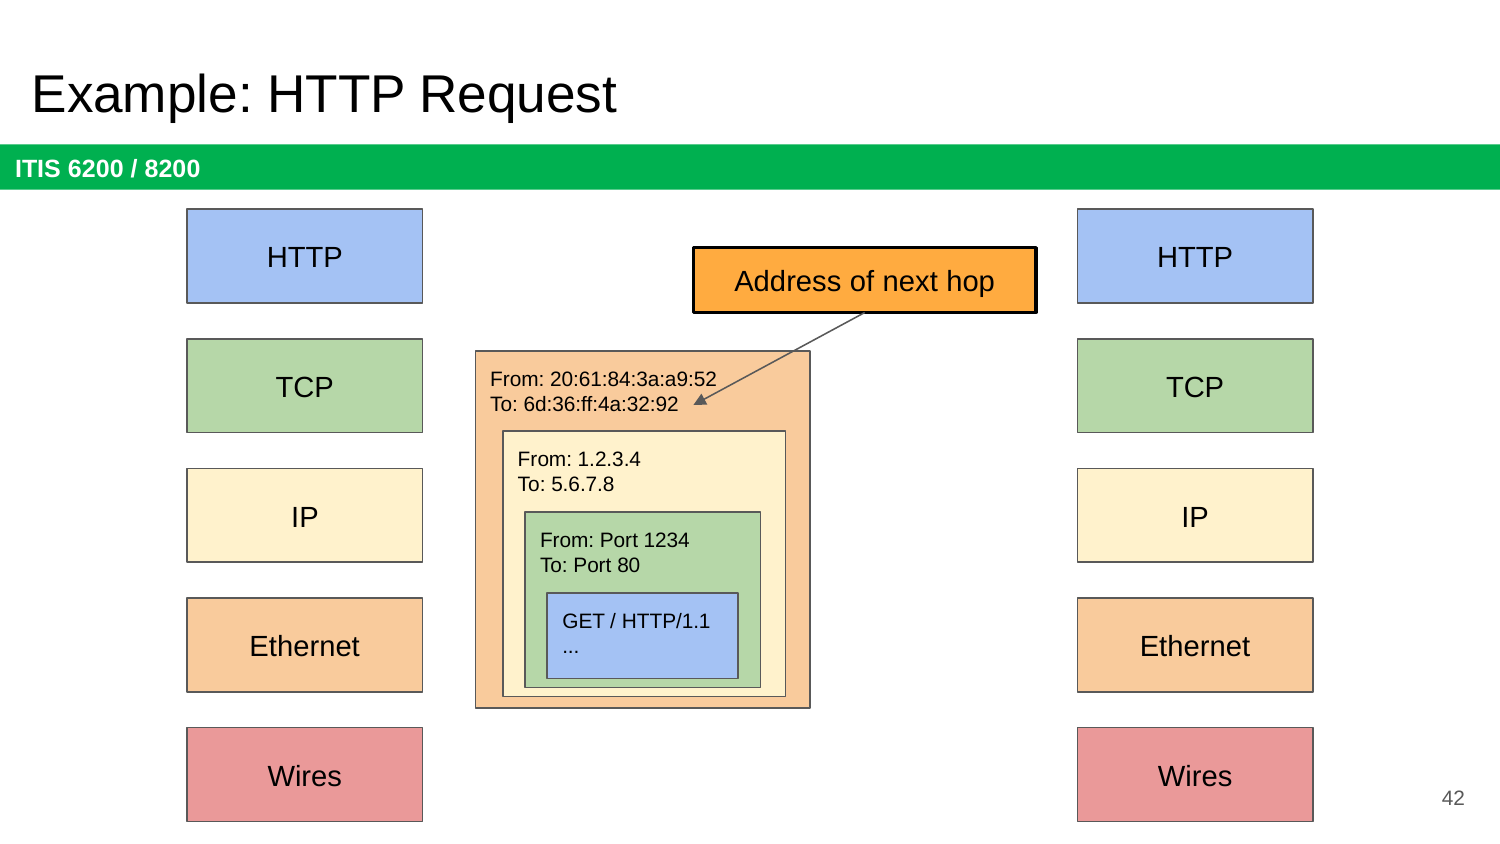

# Example: HTTP Request
HTTP
HTTP
Address of next hop
TCP
TCP
From: 20:61:84:3a:a9:52
To: 6d:36:ff:4a:32:92
From: 1.2.3.4
To: 5.6.7.8
IP
IP
From: Port 1234
To: Port 80
GET / HTTP/1.1
...
Ethernet
Ethernet
Wires
Wires
42